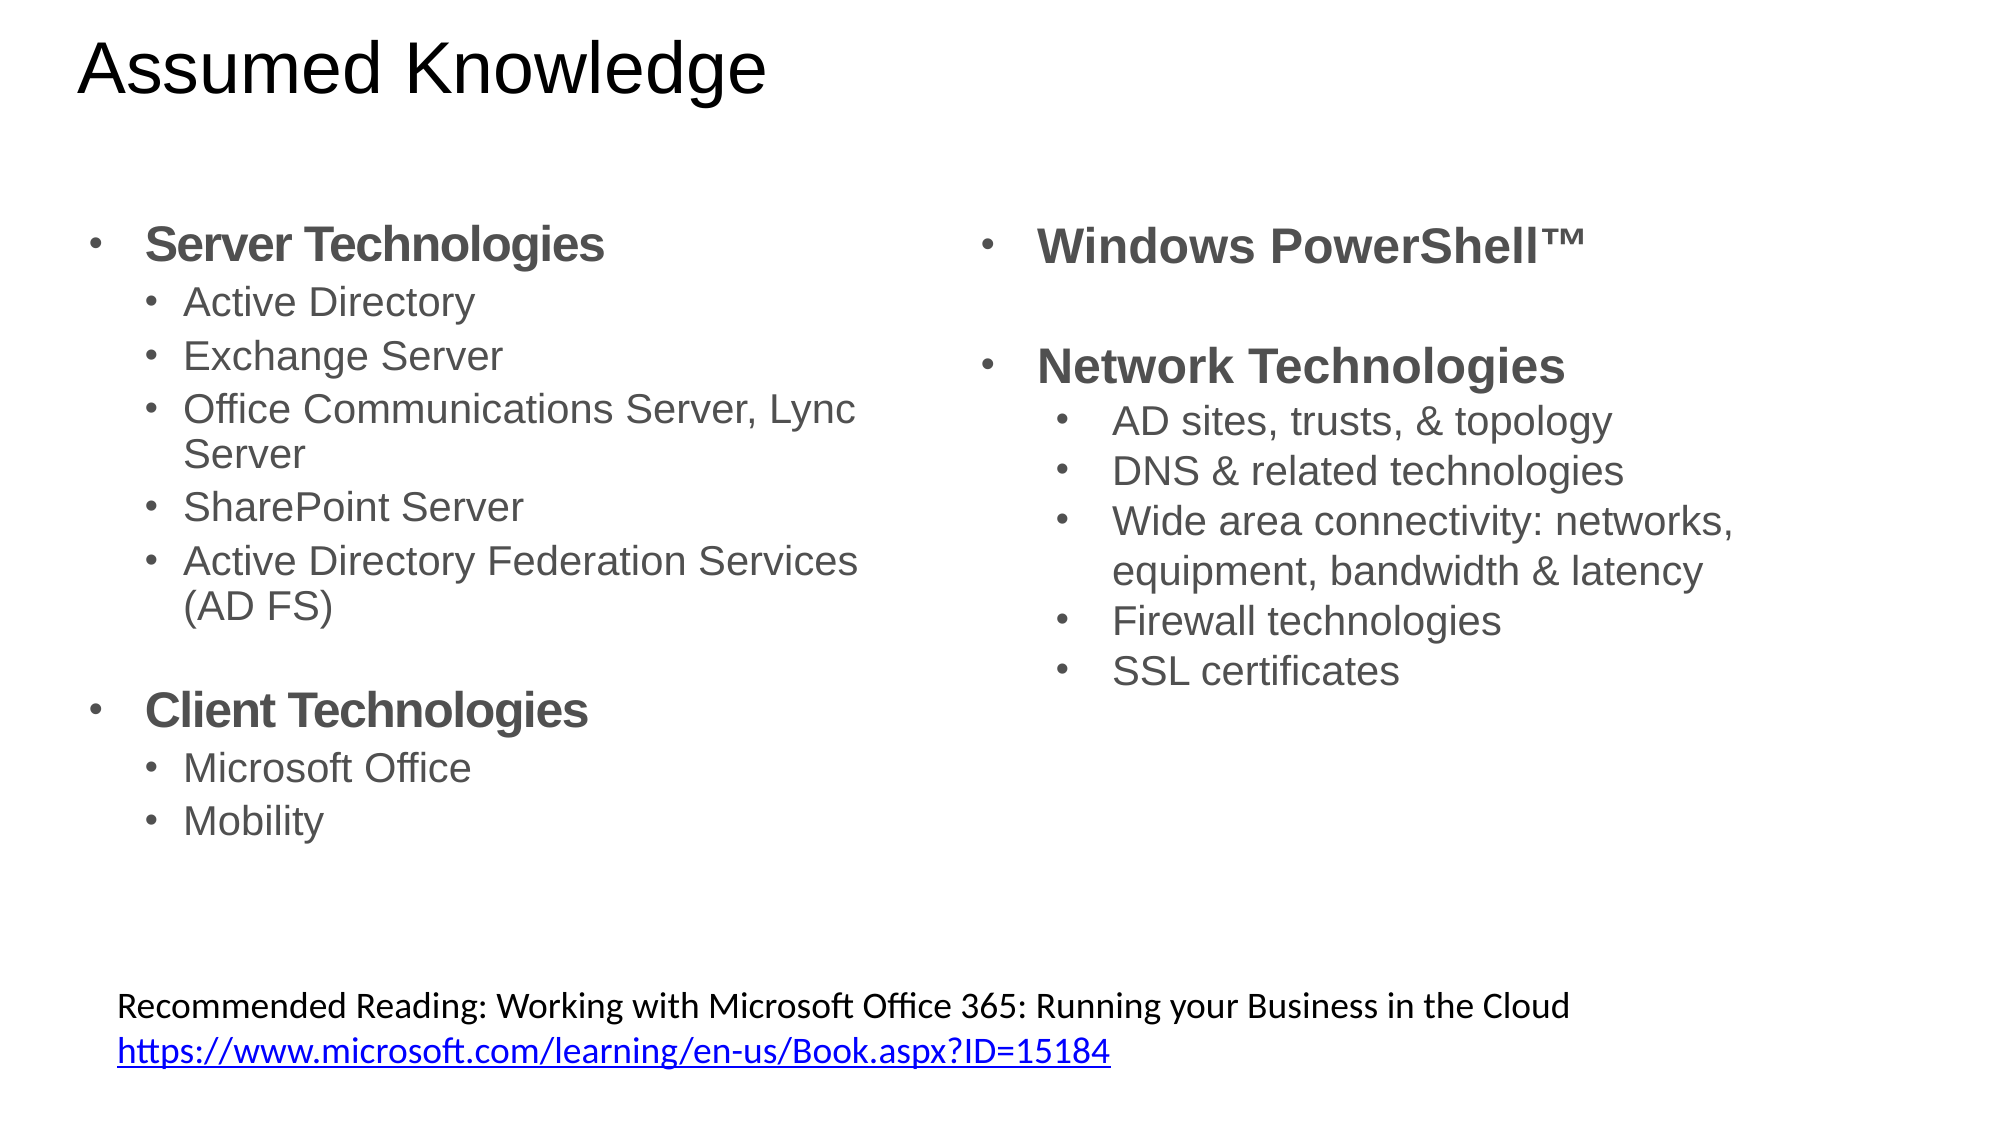

# Assumed Knowledge
Windows PowerShell™

Network Technologies
AD sites, trusts, & topology
DNS & related technologies
Wide area connectivity: networks, equipment, bandwidth & latency
Firewall technologies
SSL certificates

Server Technologies
Active Directory
Exchange Server
Office Communications Server, Lync Server
SharePoint Server
Active Directory Federation Services (AD FS)
Client Technologies
Microsoft Office
Mobility

Recommended Reading: Working with Microsoft Office 365: Running your Business in the Cloud
https://www.microsoft.com/learning/en-us/Book.aspx?ID=15184